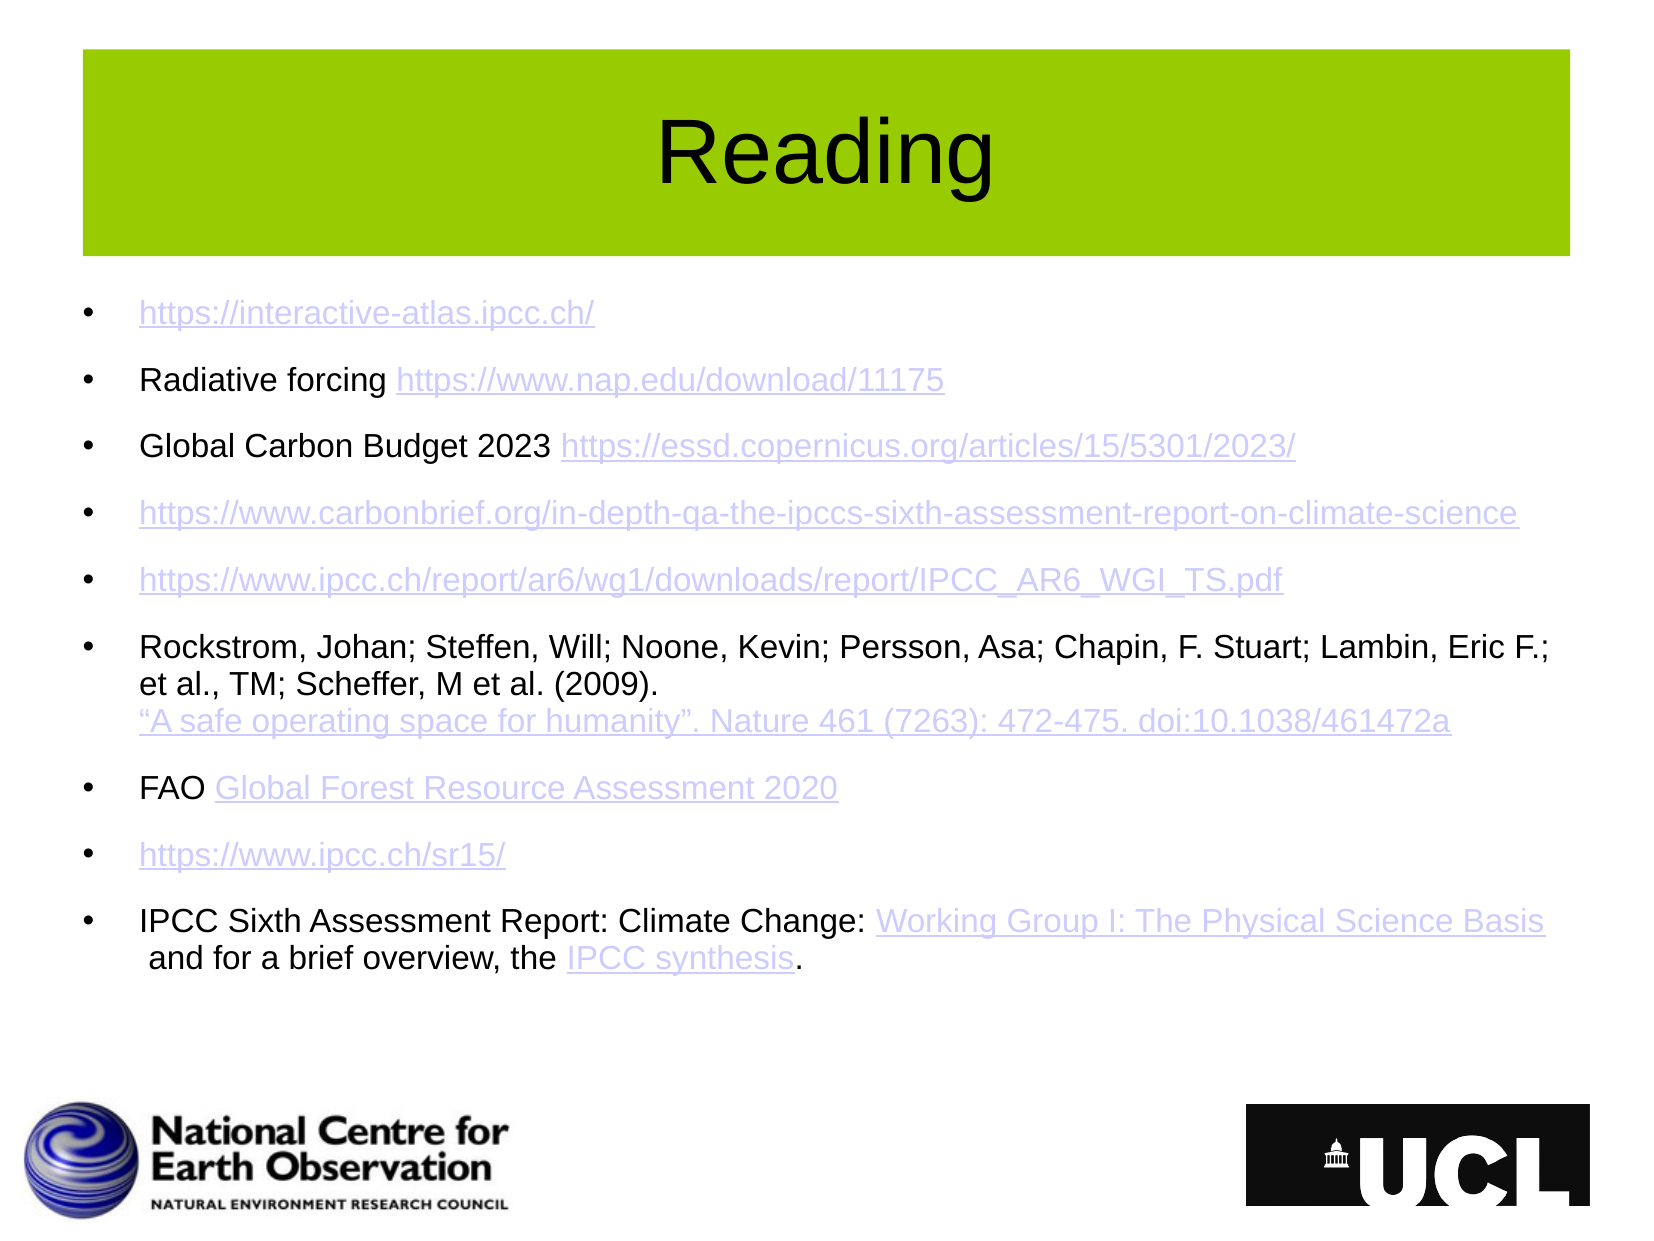

# Reading
https://interactive-atlas.ipcc.ch/
Radiative forcing https://www.nap.edu/download/11175
Global Carbon Budget 2023 https://essd.copernicus.org/articles/15/5301/2023/
https://www.carbonbrief.org/in-depth-qa-the-ipccs-sixth-assessment-report-on-climate-science
https://www.ipcc.ch/report/ar6/wg1/downloads/report/IPCC_AR6_WGI_TS.pdf
Rockstrom, Johan; Steffen, Will; Noone, Kevin; Persson, Asa; Chapin, F. Stuart; Lambin, Eric F.; et al., TM; Scheffer, M et al. (2009). “A safe operating space for humanity”. Nature 461 (7263): 472-475. doi:10.1038/461472a
FAO Global Forest Resource Assessment 2020
https://www.ipcc.ch/sr15/
IPCC Sixth Assessment Report: Climate Change: Working Group I: The Physical Science Basis and for a brief overview, the IPCC synthesis.